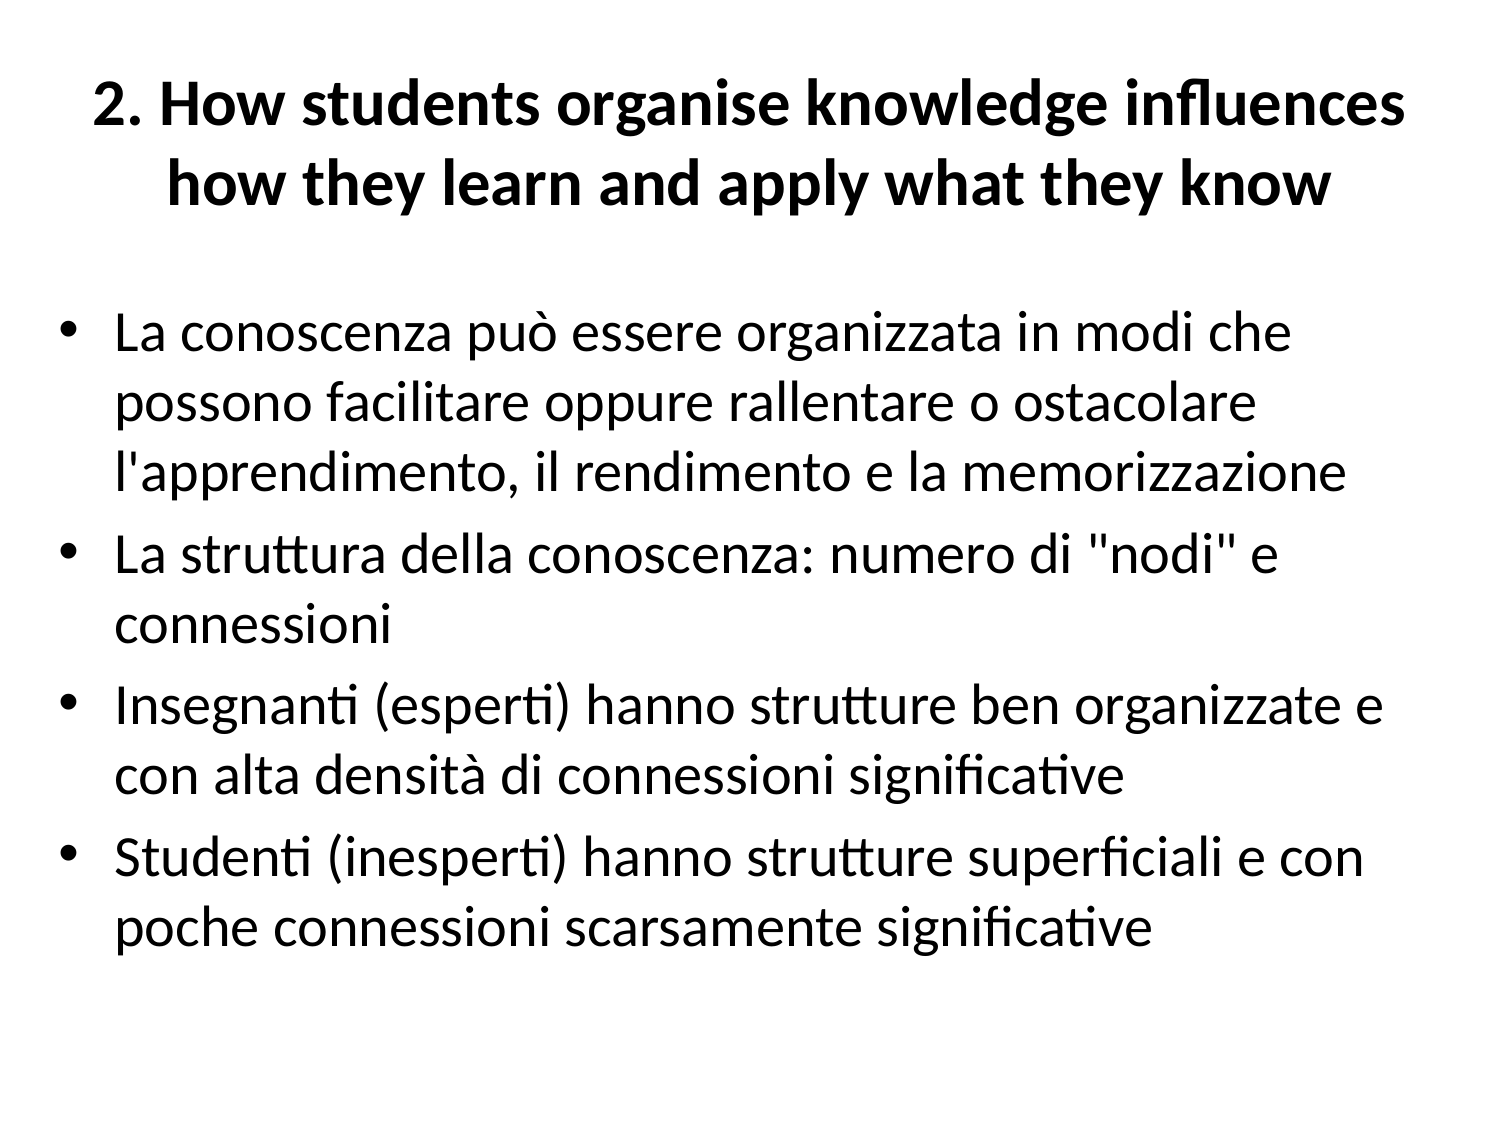

# 2. How students organise knowledge influences how they learn and apply what they know
La conoscenza può essere organizzata in modi che possono facilitare oppure rallentare o ostacolare l'apprendimento, il rendimento e la memorizzazione
La struttura della conoscenza: numero di "nodi" e connessioni
Insegnanti (esperti) hanno strutture ben organizzate e con alta densità di connessioni significative
Studenti (inesperti) hanno strutture superficiali e con poche connessioni scarsamente significative